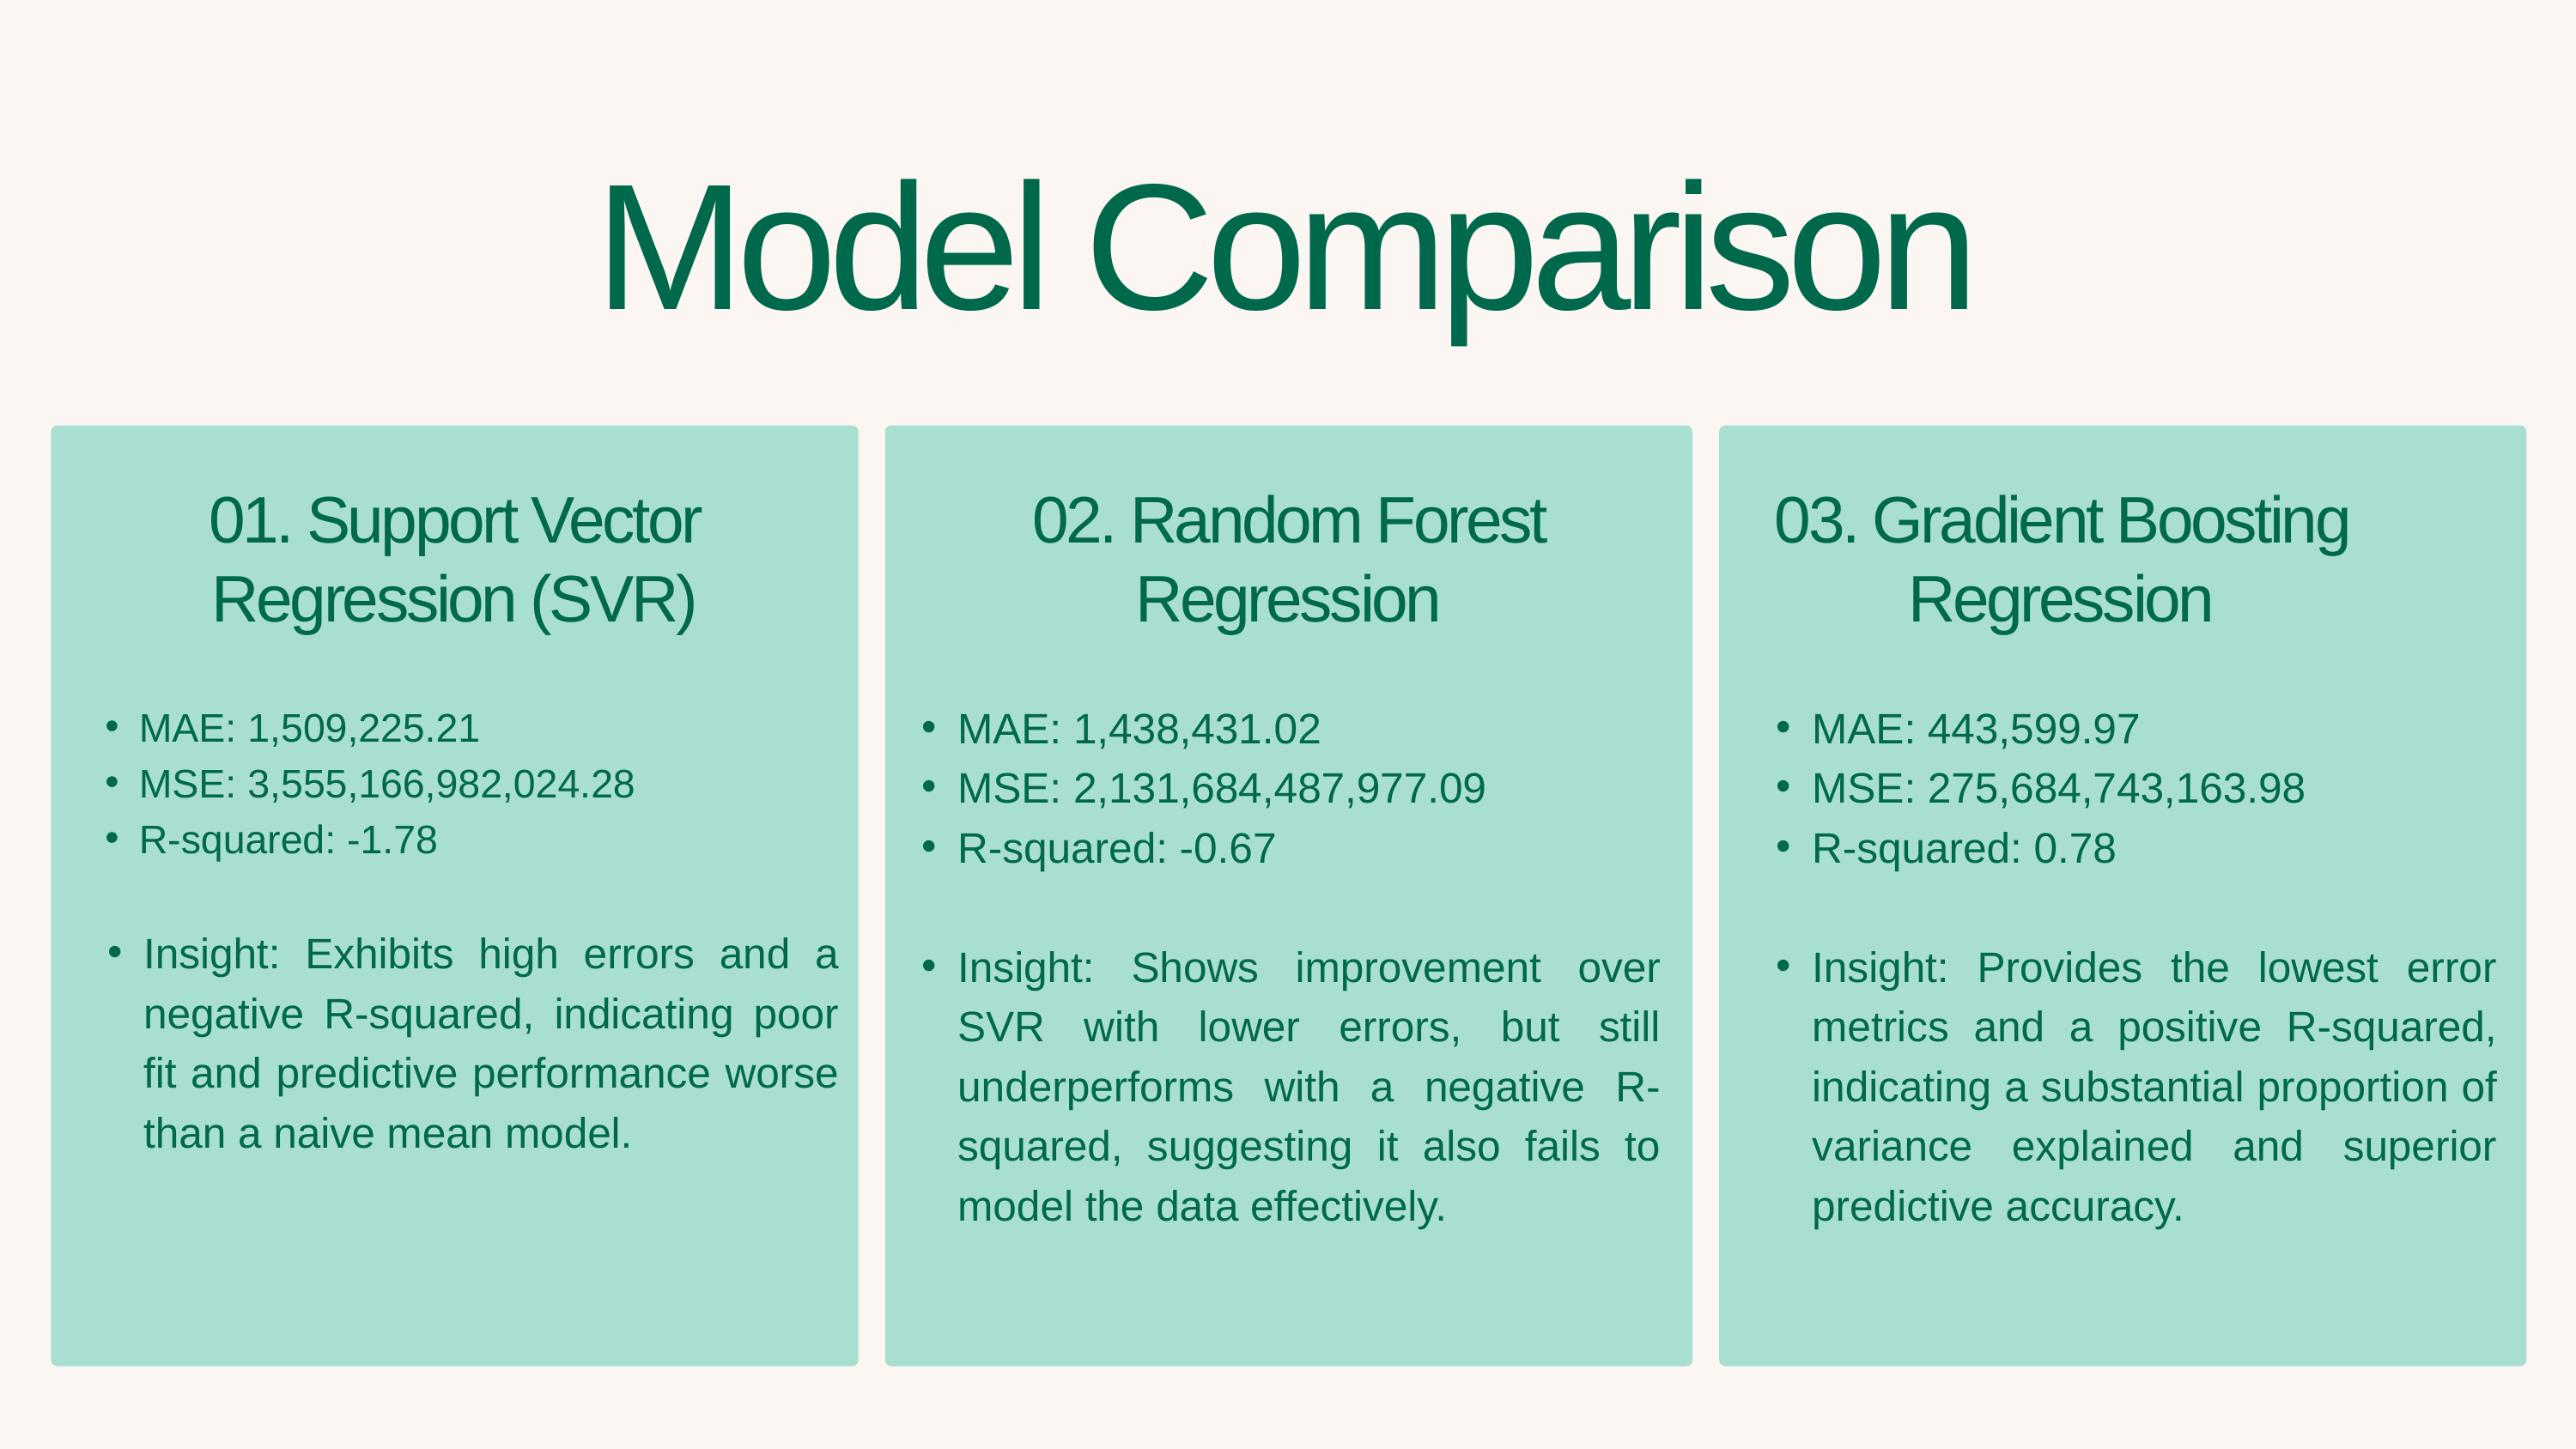

Model Comparison

01. Support Vector Regression (SVR)
02. Random Forest Regression
03. Gradient Boosting Regression
MAE: 1,438,431.02
MSE: 2,131,684,487,977.09
R-squared: -0.67

Insight: Shows improvement over SVR with lower errors, but still underperforms with a negative R-squared, suggesting it also fails to model the data effectively.

MAE: 443,599.97
MSE: 275,684,743,163.98
R-squared: 0.78

Insight: Provides the lowest error metrics and a positive R-squared, indicating a substantial proportion of variance explained and superior predictive accuracy.

MAE: 1,509,225.21
MSE: 3,555,166,982,024.28
R-squared: -1.78

Insight: Exhibits high errors and a negative R-squared, indicating poor fit and predictive performance worse than a naive mean model.